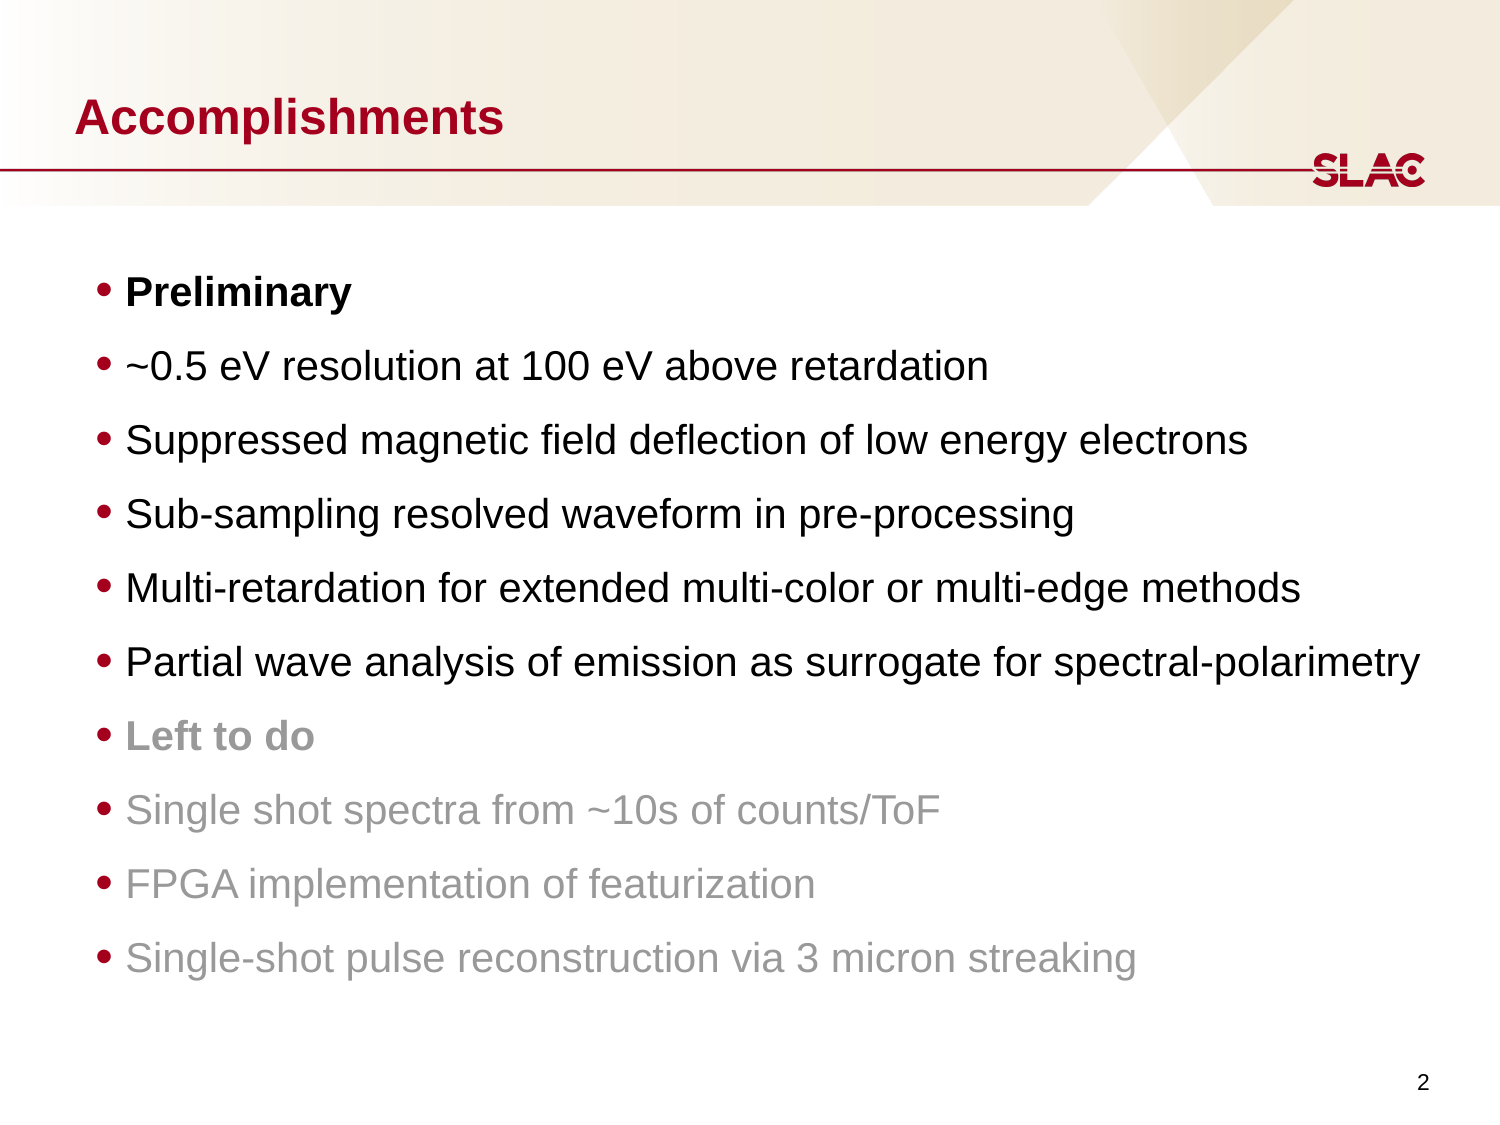

Accomplishments
Preliminary
~0.5 eV resolution at 100 eV above retardation
Suppressed magnetic field deflection of low energy electrons
Sub-sampling resolved waveform in pre-processing
Multi-retardation for extended multi-color or multi-edge methods
Partial wave analysis of emission as surrogate for spectral-polarimetry
Left to do
Single shot spectra from ~10s of counts/ToF
FPGA implementation of featurization
Single-shot pulse reconstruction via 3 micron streaking
2